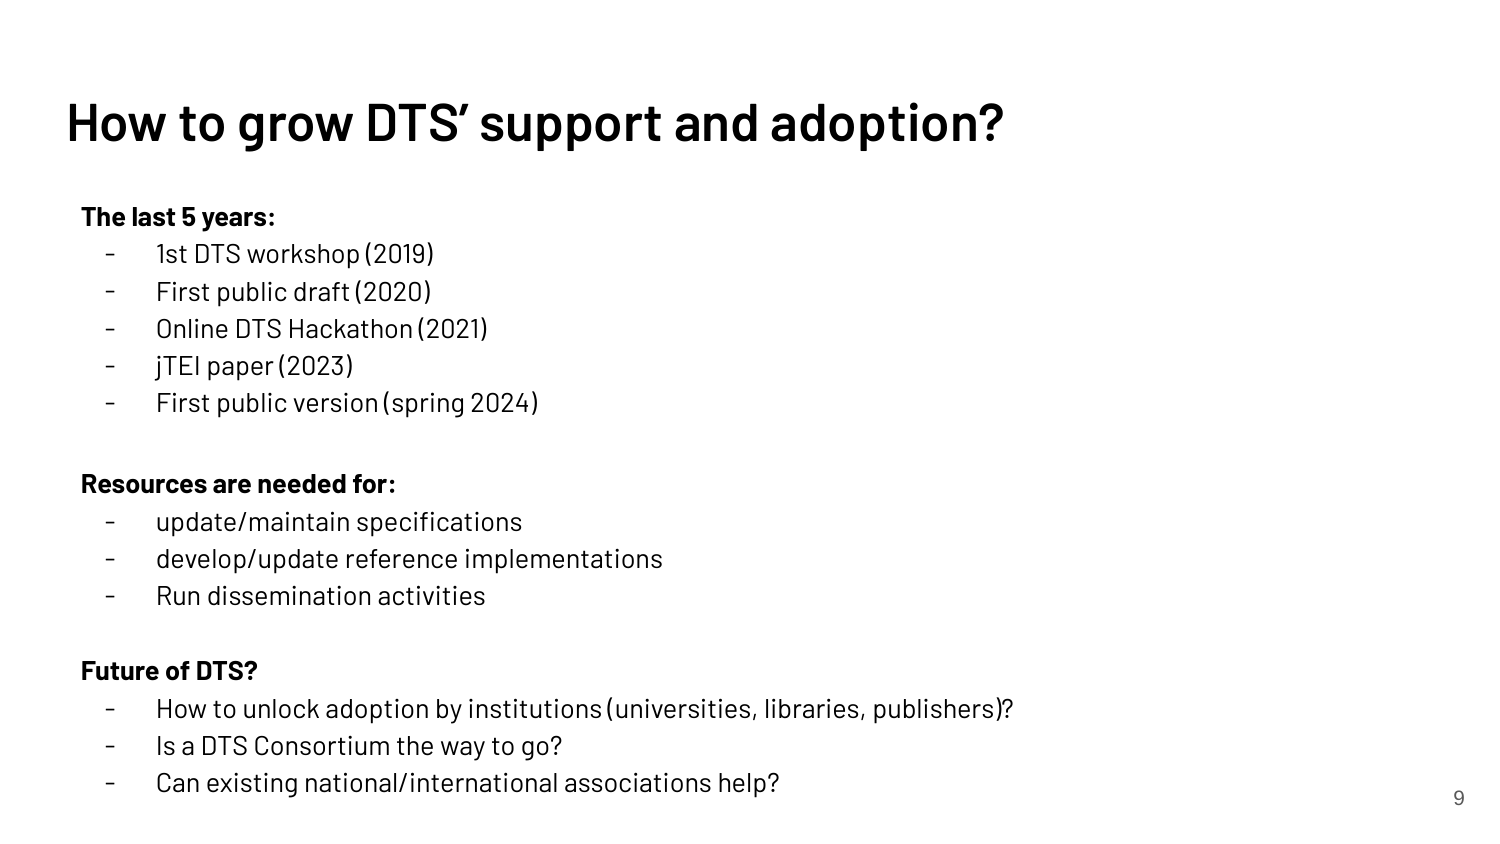

# How to grow DTS’ support and adoption?
The last 5 years:
1st DTS workshop (2019)
First public draft (2020)
Online DTS Hackathon (2021)
jTEI paper (2023)
First public version (spring 2024)
Resources are needed for:
update/maintain specifications
develop/update reference implementations
Run dissemination activities
Future of DTS?
How to unlock adoption by institutions (universities, libraries, publishers)?
Is a DTS Consortium the way to go?
Can existing national/international associations help?
9